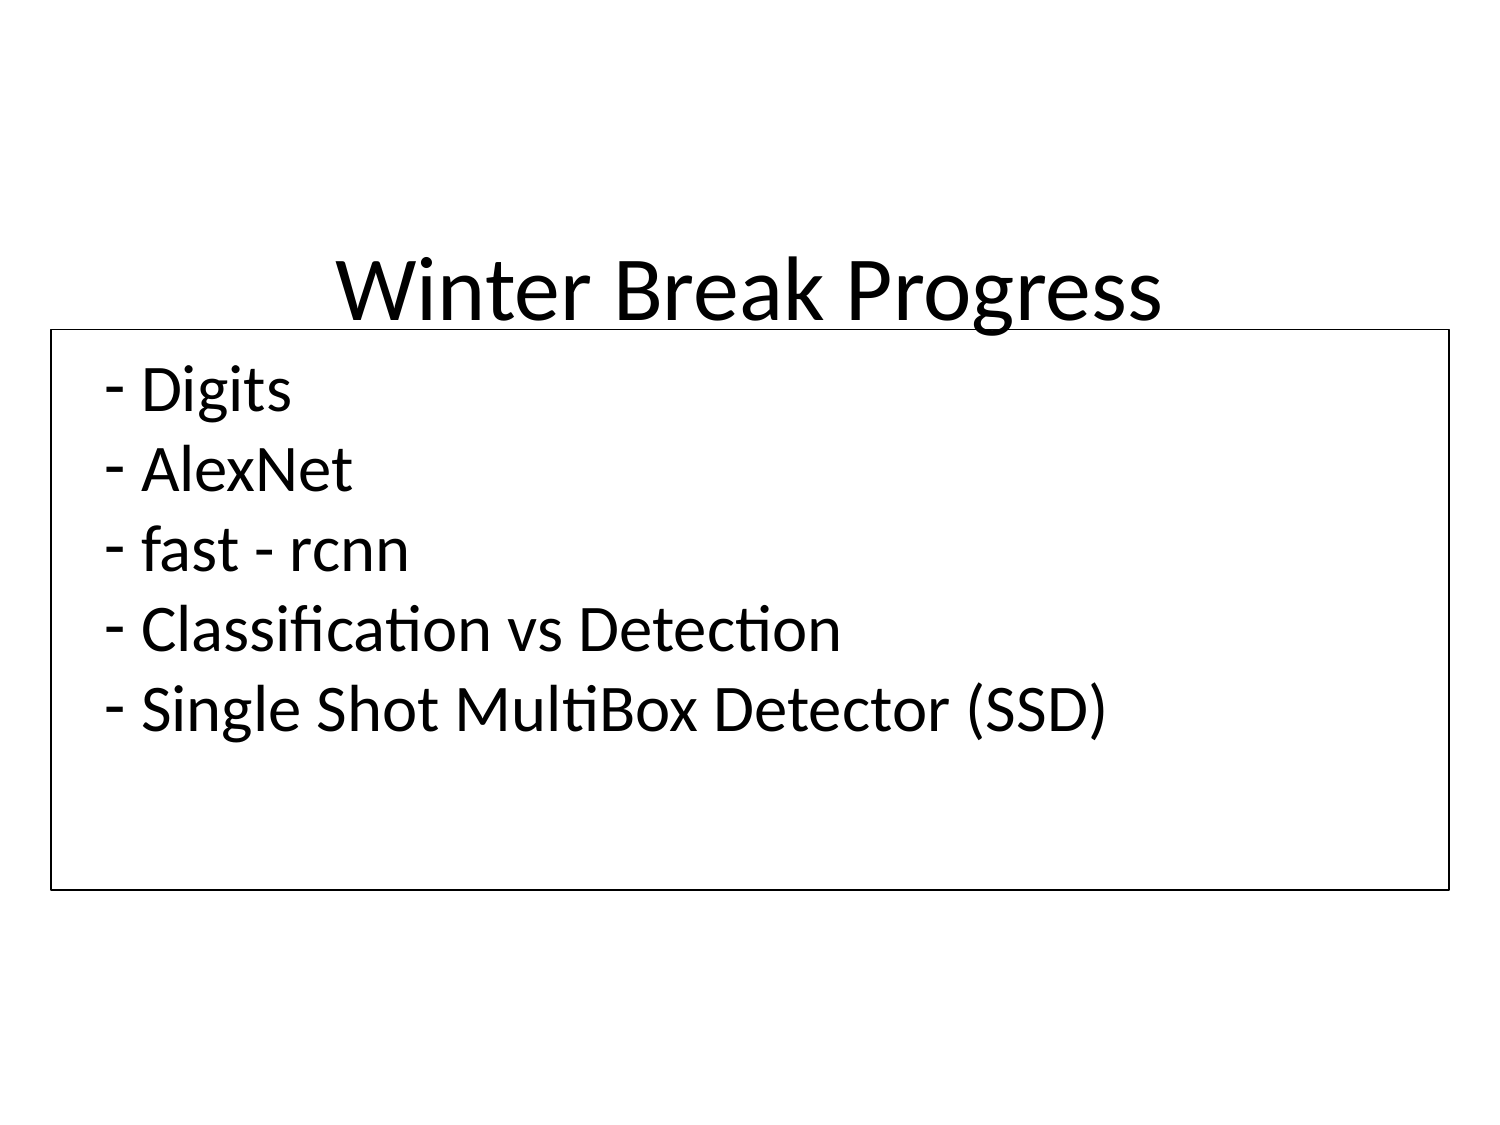

# Winter Break Progress
Digits
AlexNet
fast - rcnn
Classification vs Detection
Single Shot MultiBox Detector (SSD)